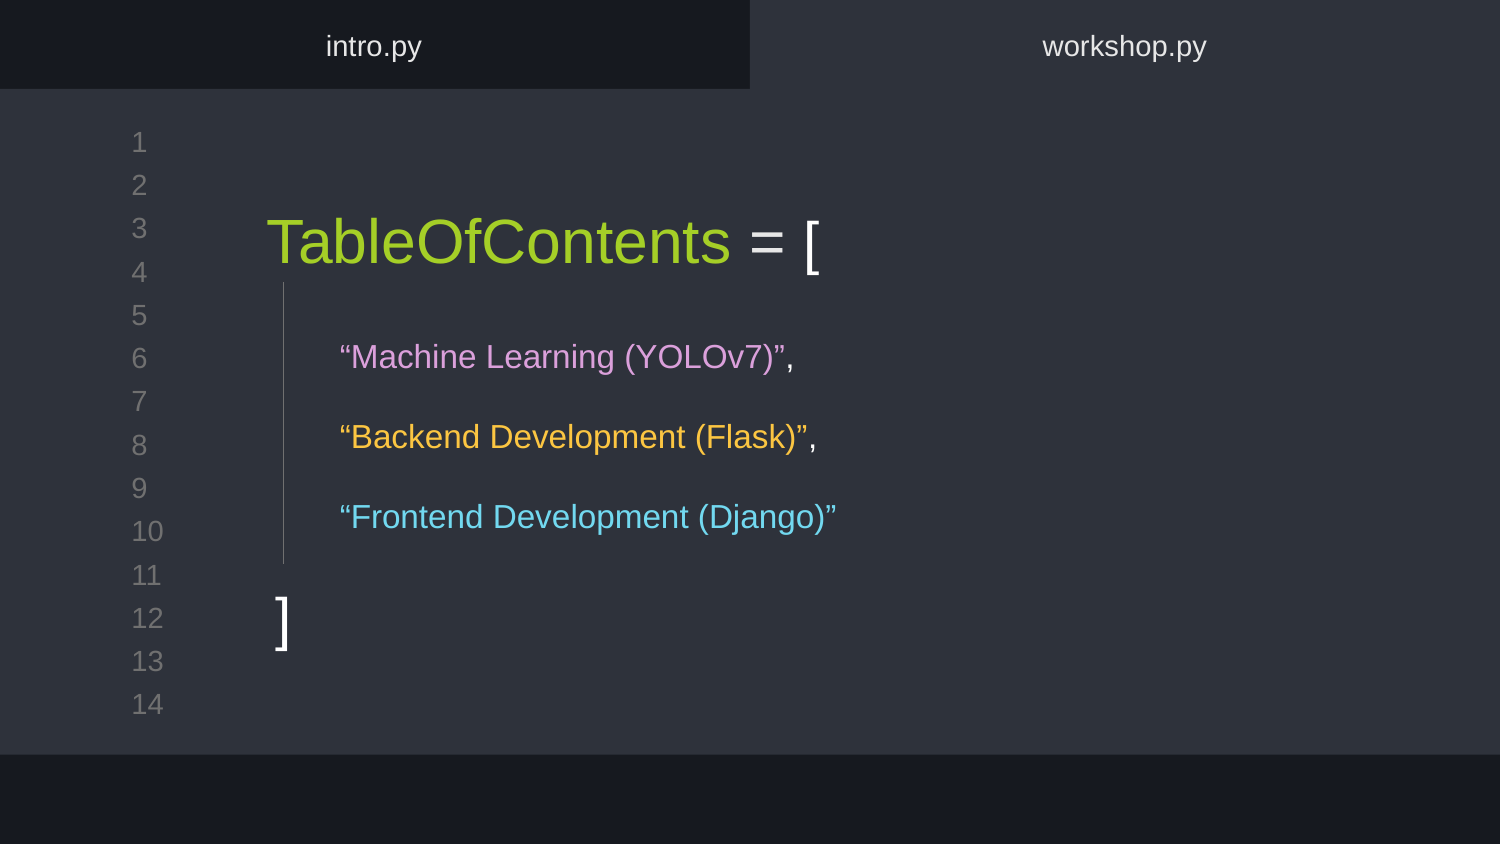

intro.py
workshop.py
TableOfContents = [
]
“Machine Learning (YOLOv7)”,
“Backend Development (Flask)”,
“Frontend Development (Django)”